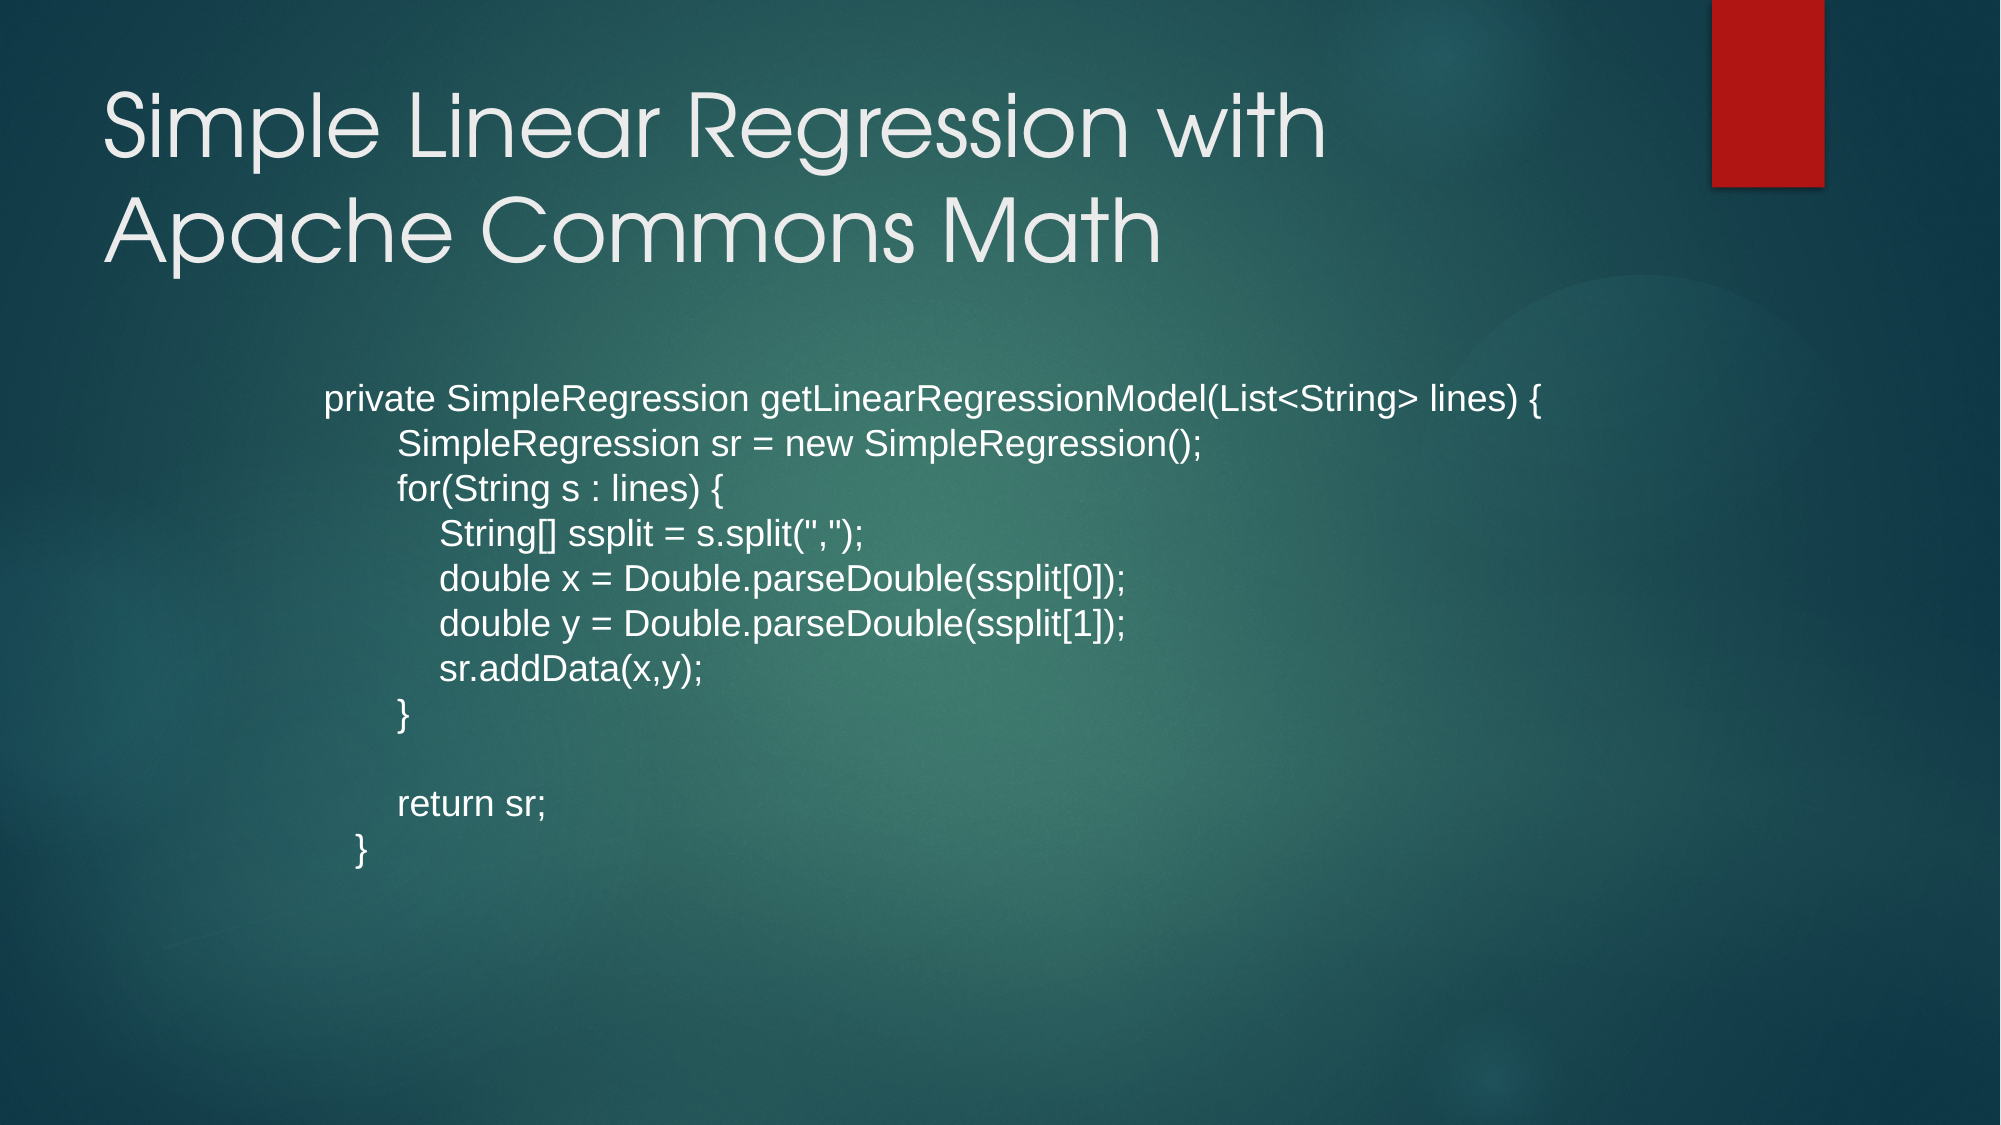

# Simple Linear Regression with Apache Commons Math
 private SimpleRegression getLinearRegressionModel(List<String> lines) {
        SimpleRegression sr = new SimpleRegression();
        for(String s : lines) {
            String[] ssplit = s.split(",");
            double x = Double.parseDouble(ssplit[0]);
            double y = Double.parseDouble(ssplit[1]);
            sr.addData(x,y);
        }

        return sr;
    }